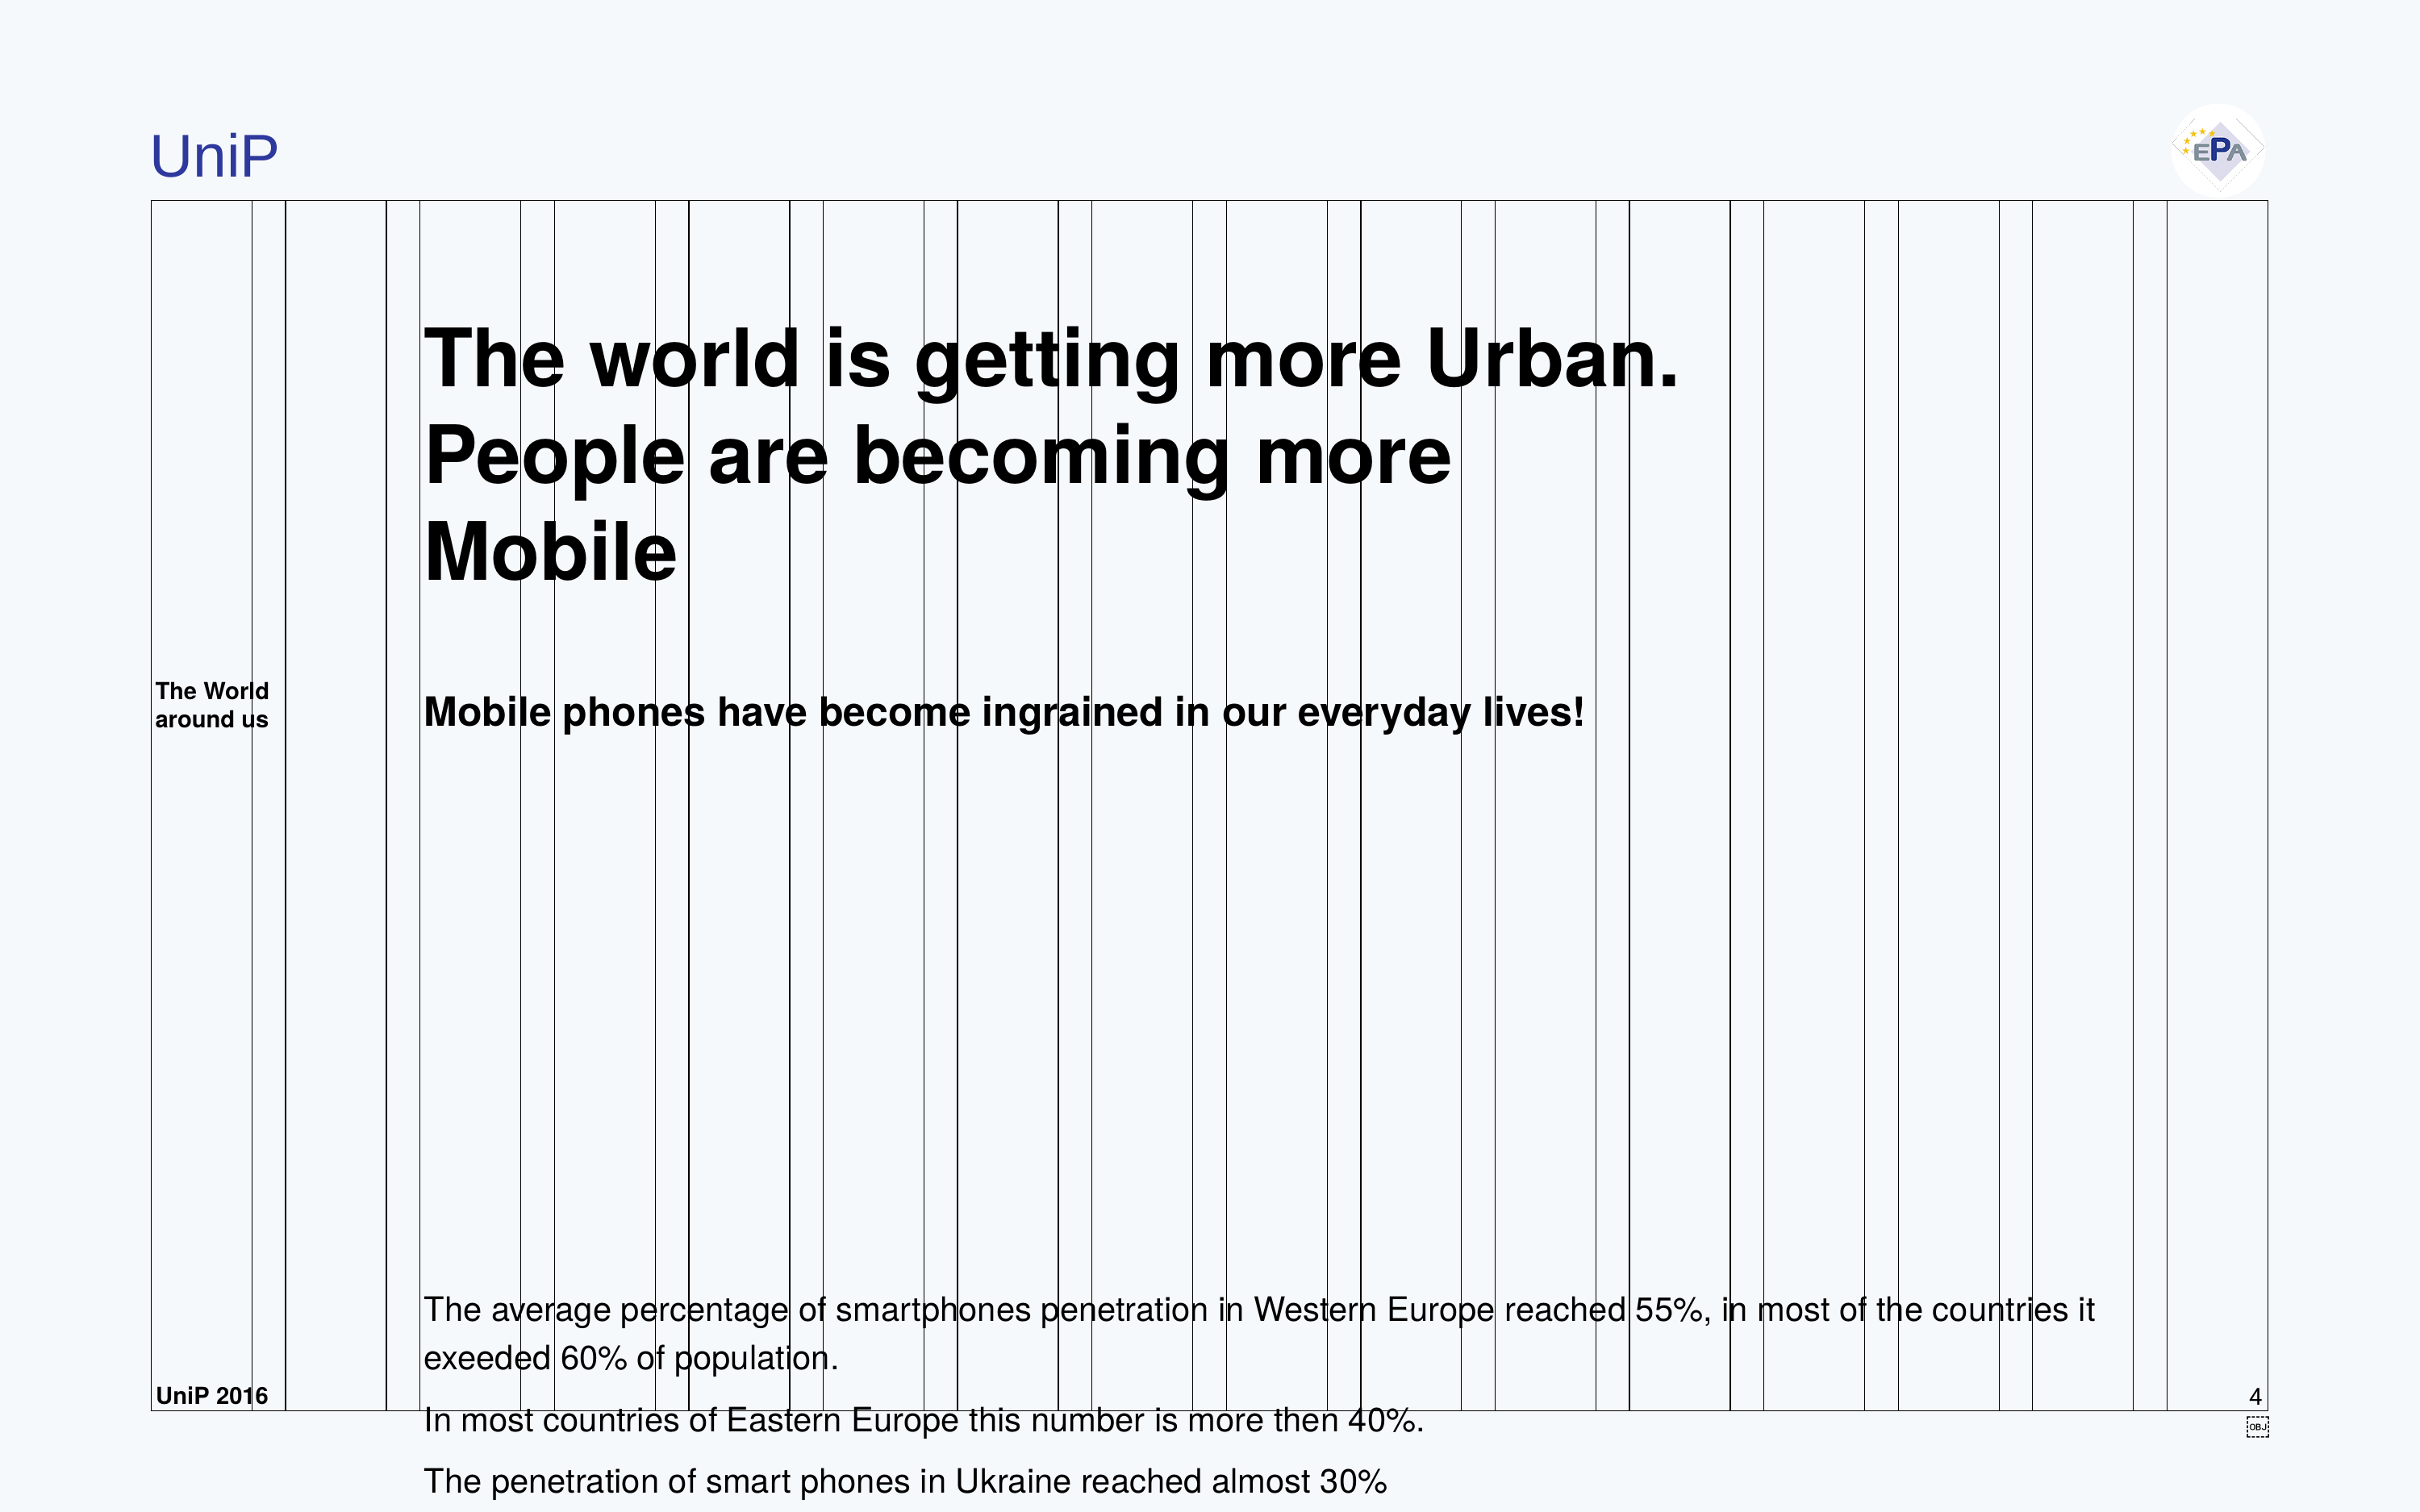

The world is getting more Urban.
People are becoming more Mobile
The World
around us
Mobile phones have become ingrained in our everyday lives!
The average percentage of smartphones penetration in Western Europe reached 55%, in most of the countries it exeeded 60% of population.
In most countries of Eastern Europe this number is more then 40%.
The penetration of smart phones in Ukraine reached almost 30%